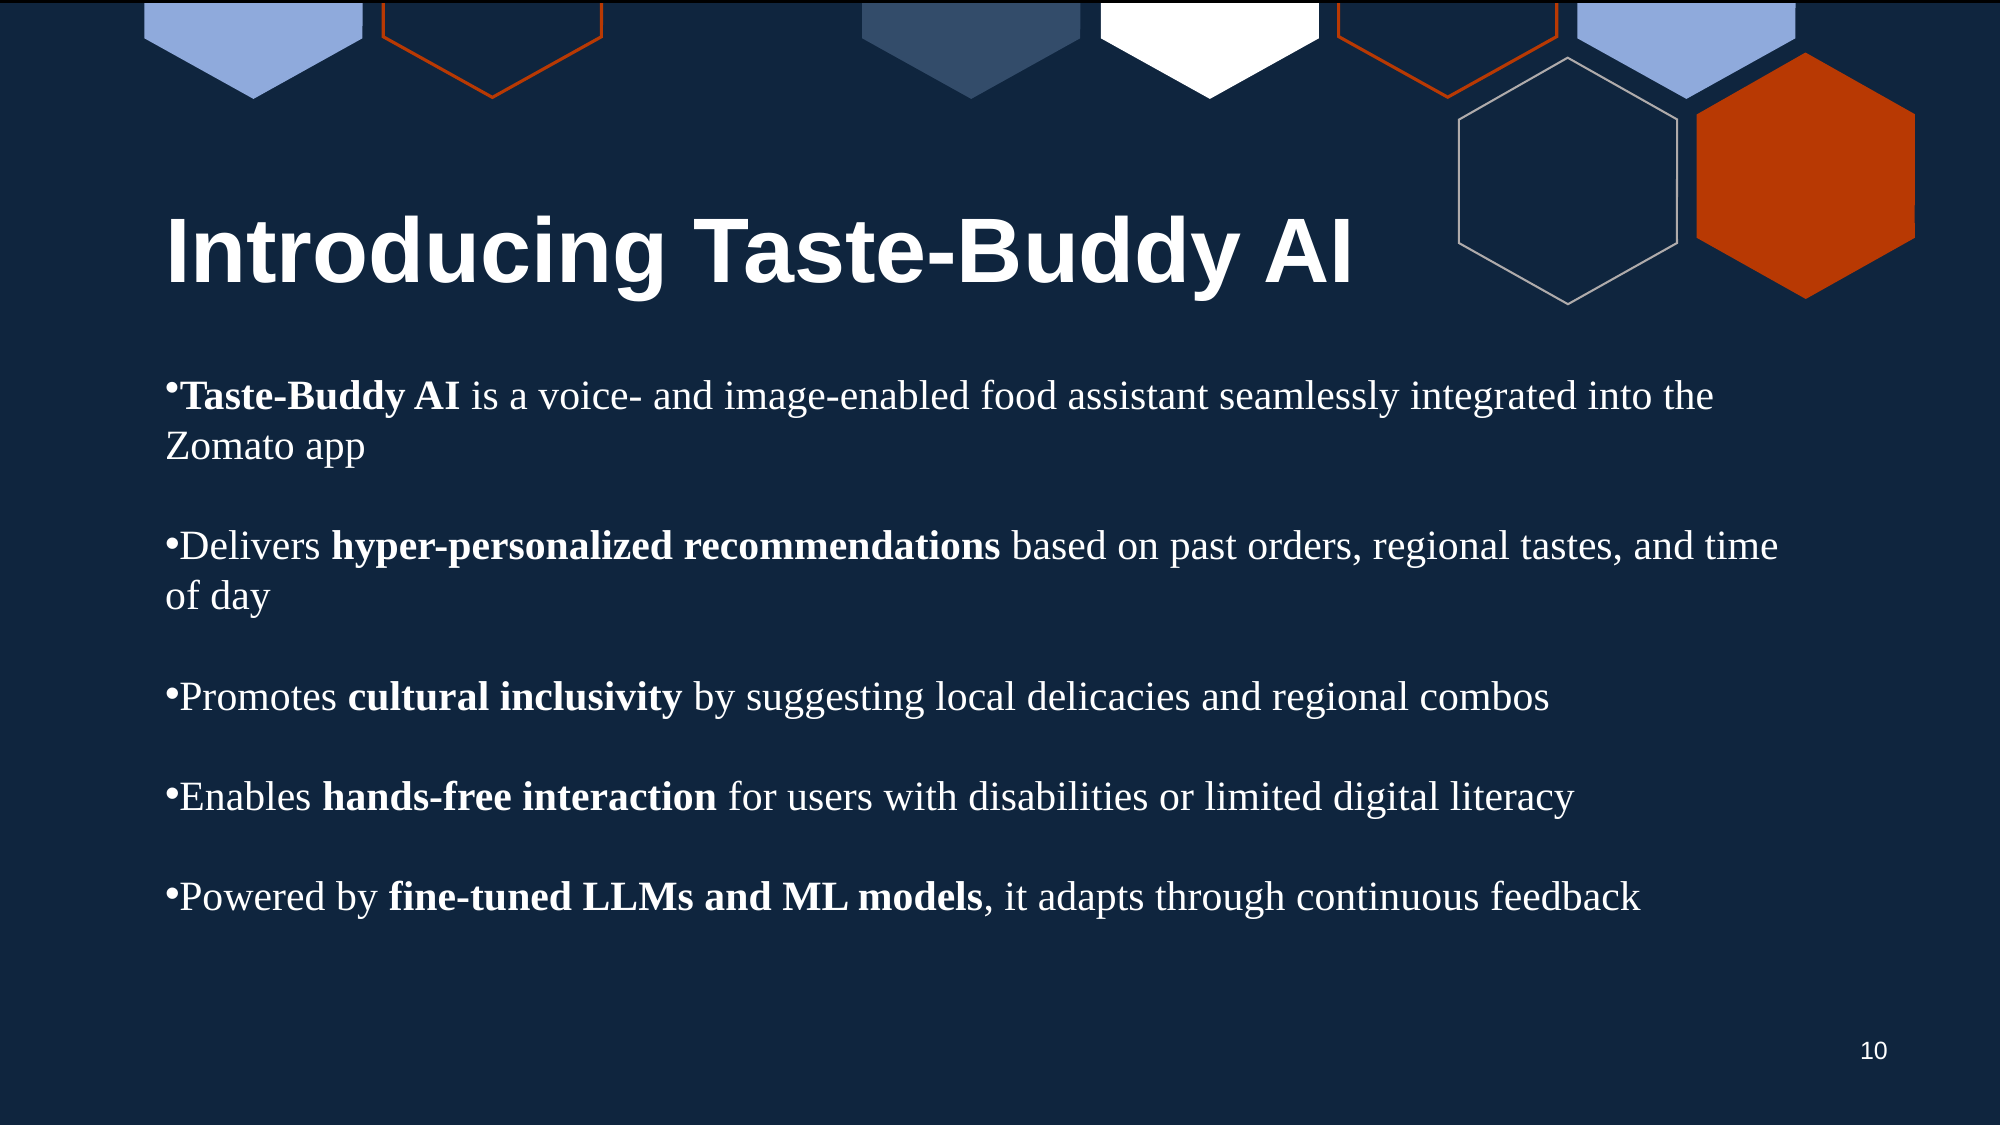

# Introducing Taste-Buddy AI

Taste-Buddy AI is a voice- and image-enabled food assistant seamlessly integrated into the Zomato app

Delivers hyper-personalized recommendations based on past orders, regional tastes, and time of day

Promotes cultural inclusivity by suggesting local delicacies and regional combos

Enables hands-free interaction for users with disabilities or limited digital literacy

Powered by fine-tuned LLMs and ML models, it adapts through continuous feedback

10